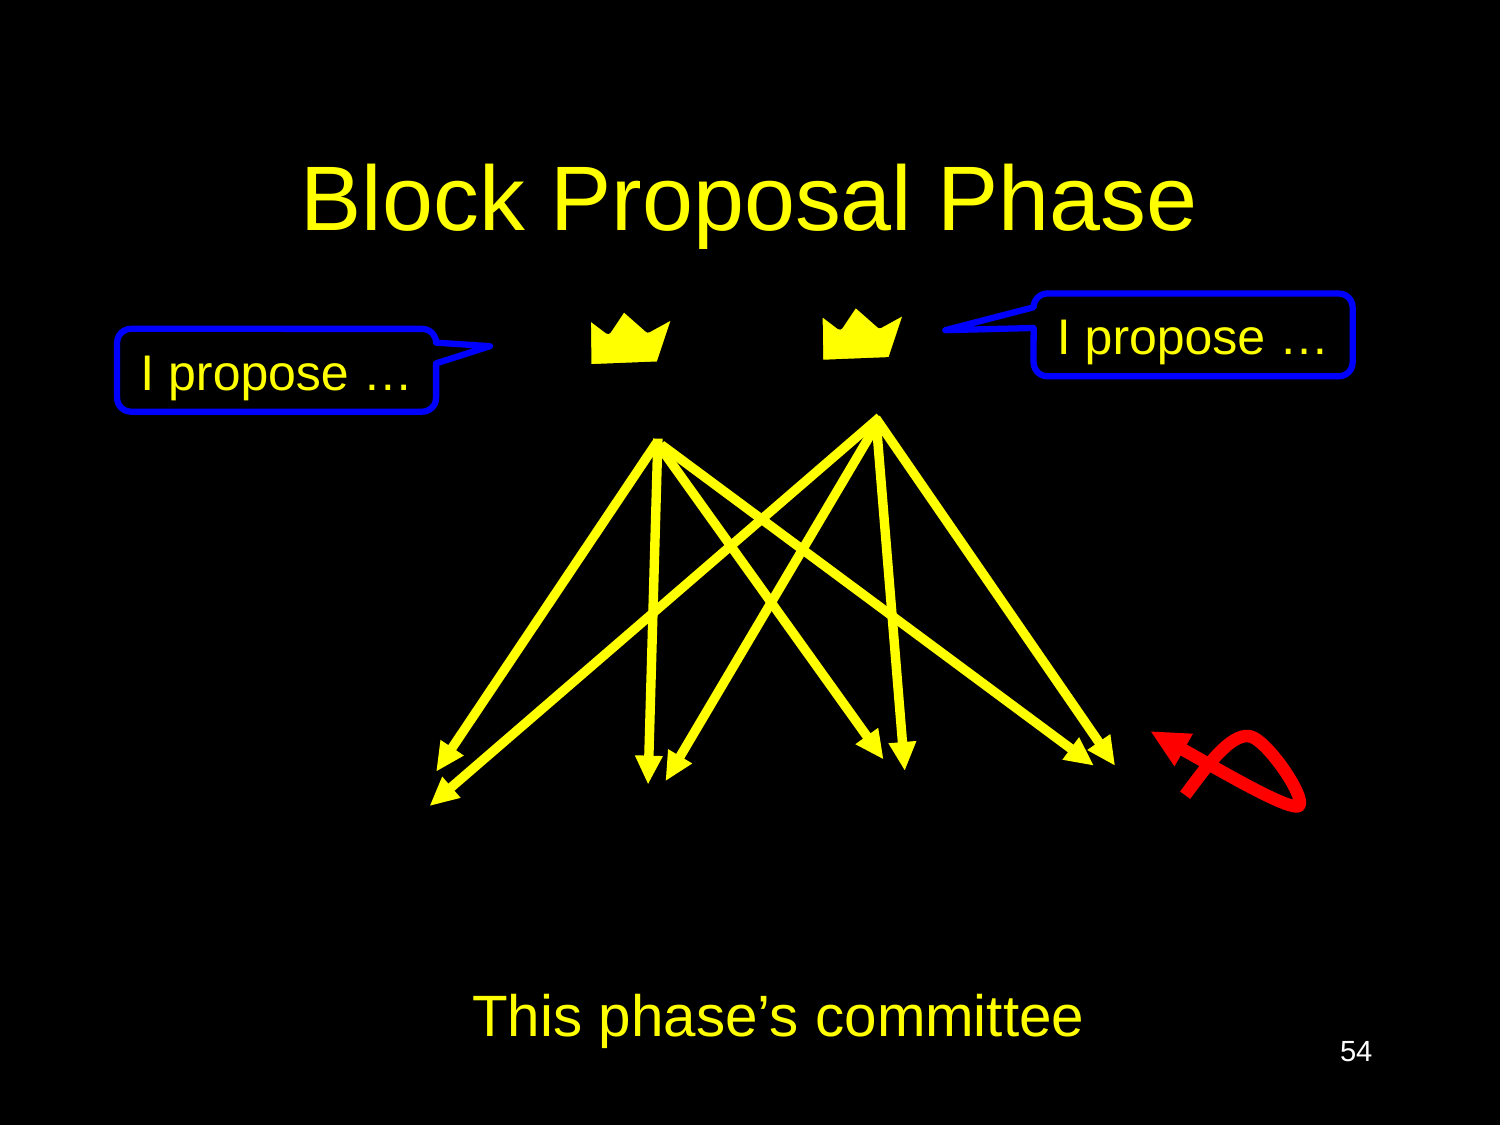

# Block Proposal Phase

I propose …

I propose …

This phase’s committee
54